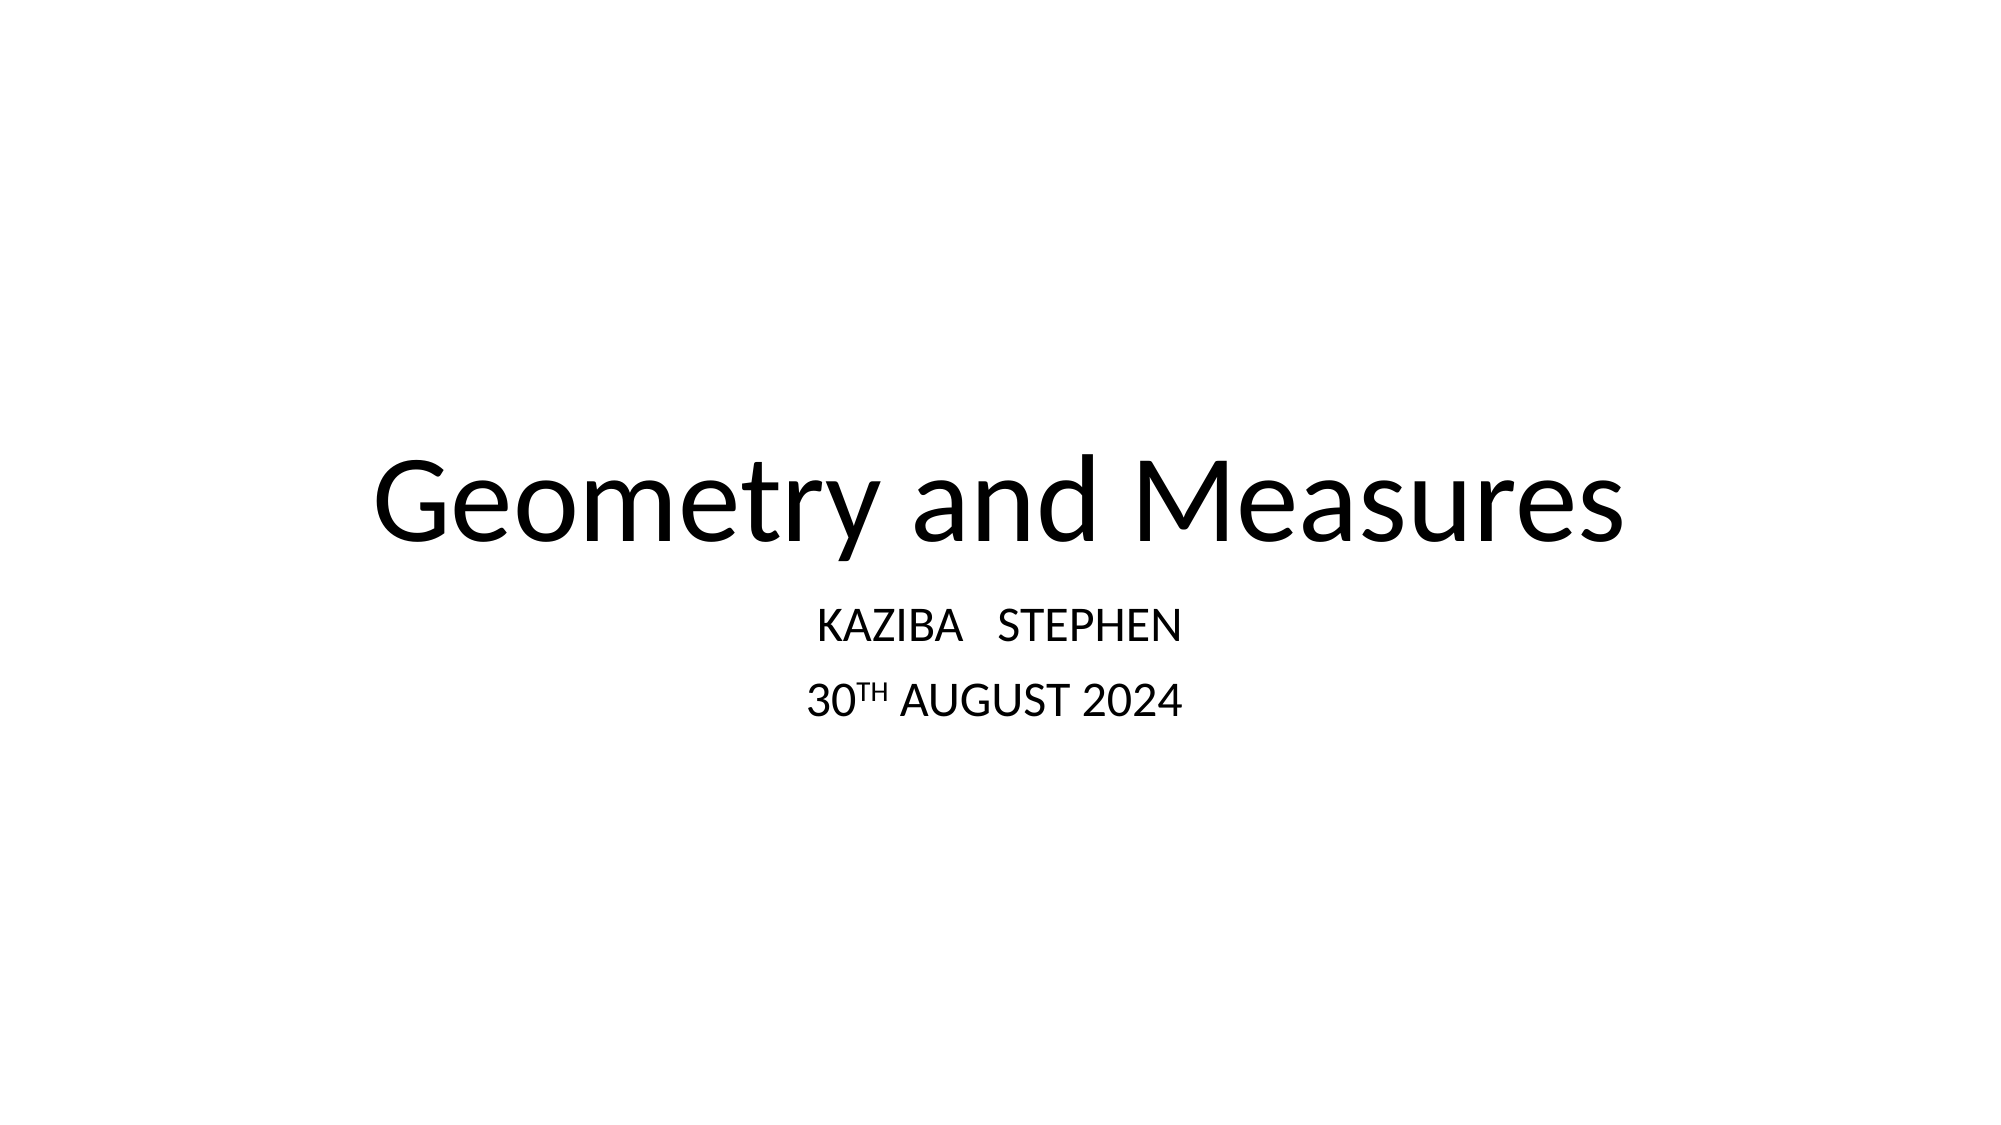

# Geometry and Measures
KAZIBA   STEPHEN
30TH AUGUST 2024